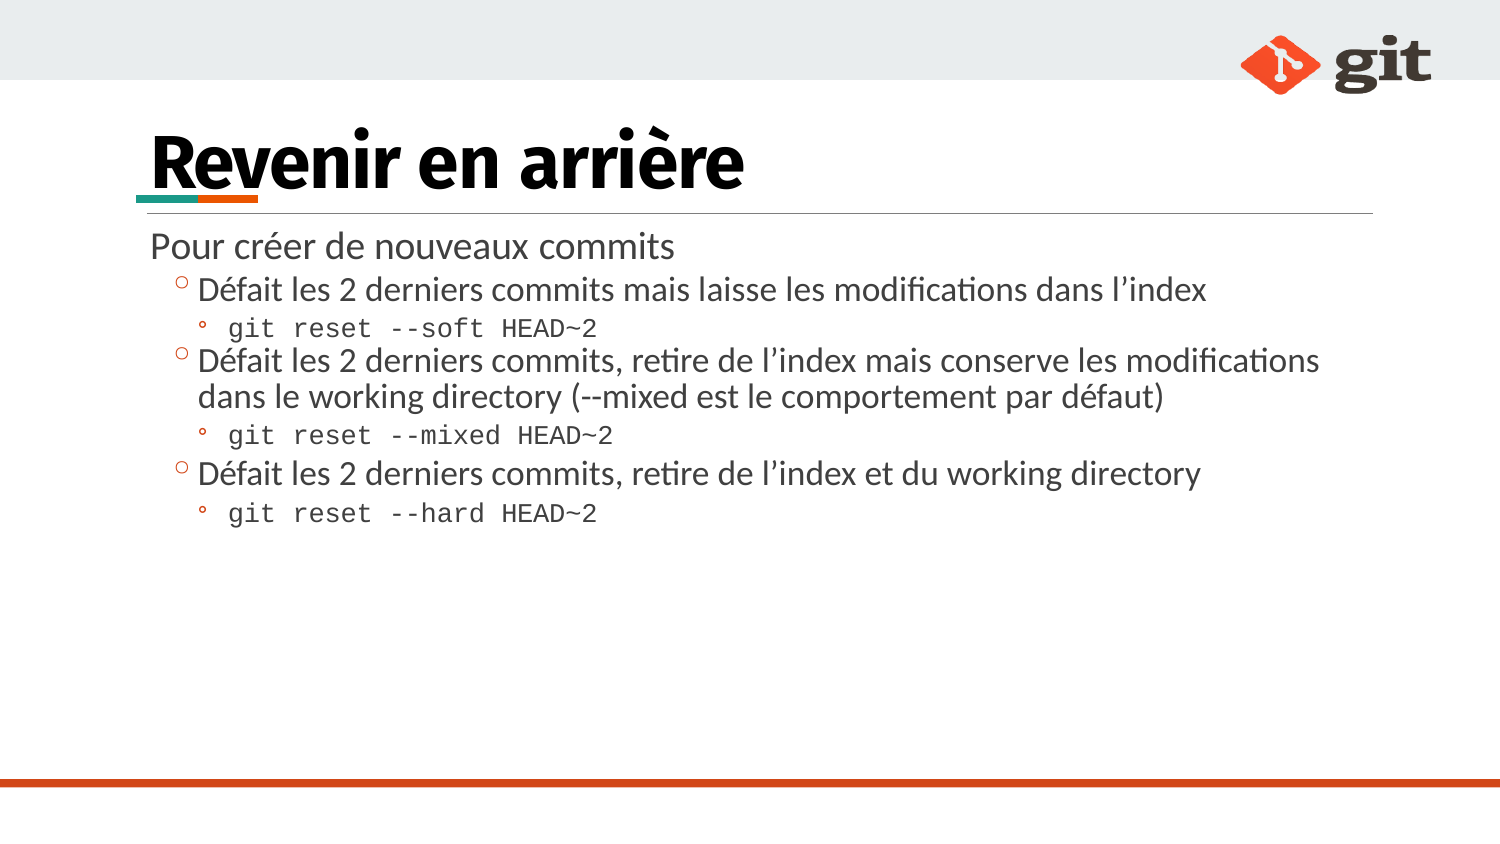

# Revenir en arrière

Pour créer de nouveaux commits
Défait les 2 derniers commits mais laisse les modifications dans l’index
git reset --soft HEAD~2
Défait les 2 derniers commits, retire de l’index mais conserve les modifications
dans le working directory (--mixed est le comportement par défaut)
git reset --mixed HEAD~2
Défait les 2 derniers commits, retire de l’index et du working directory
git reset --hard HEAD~2